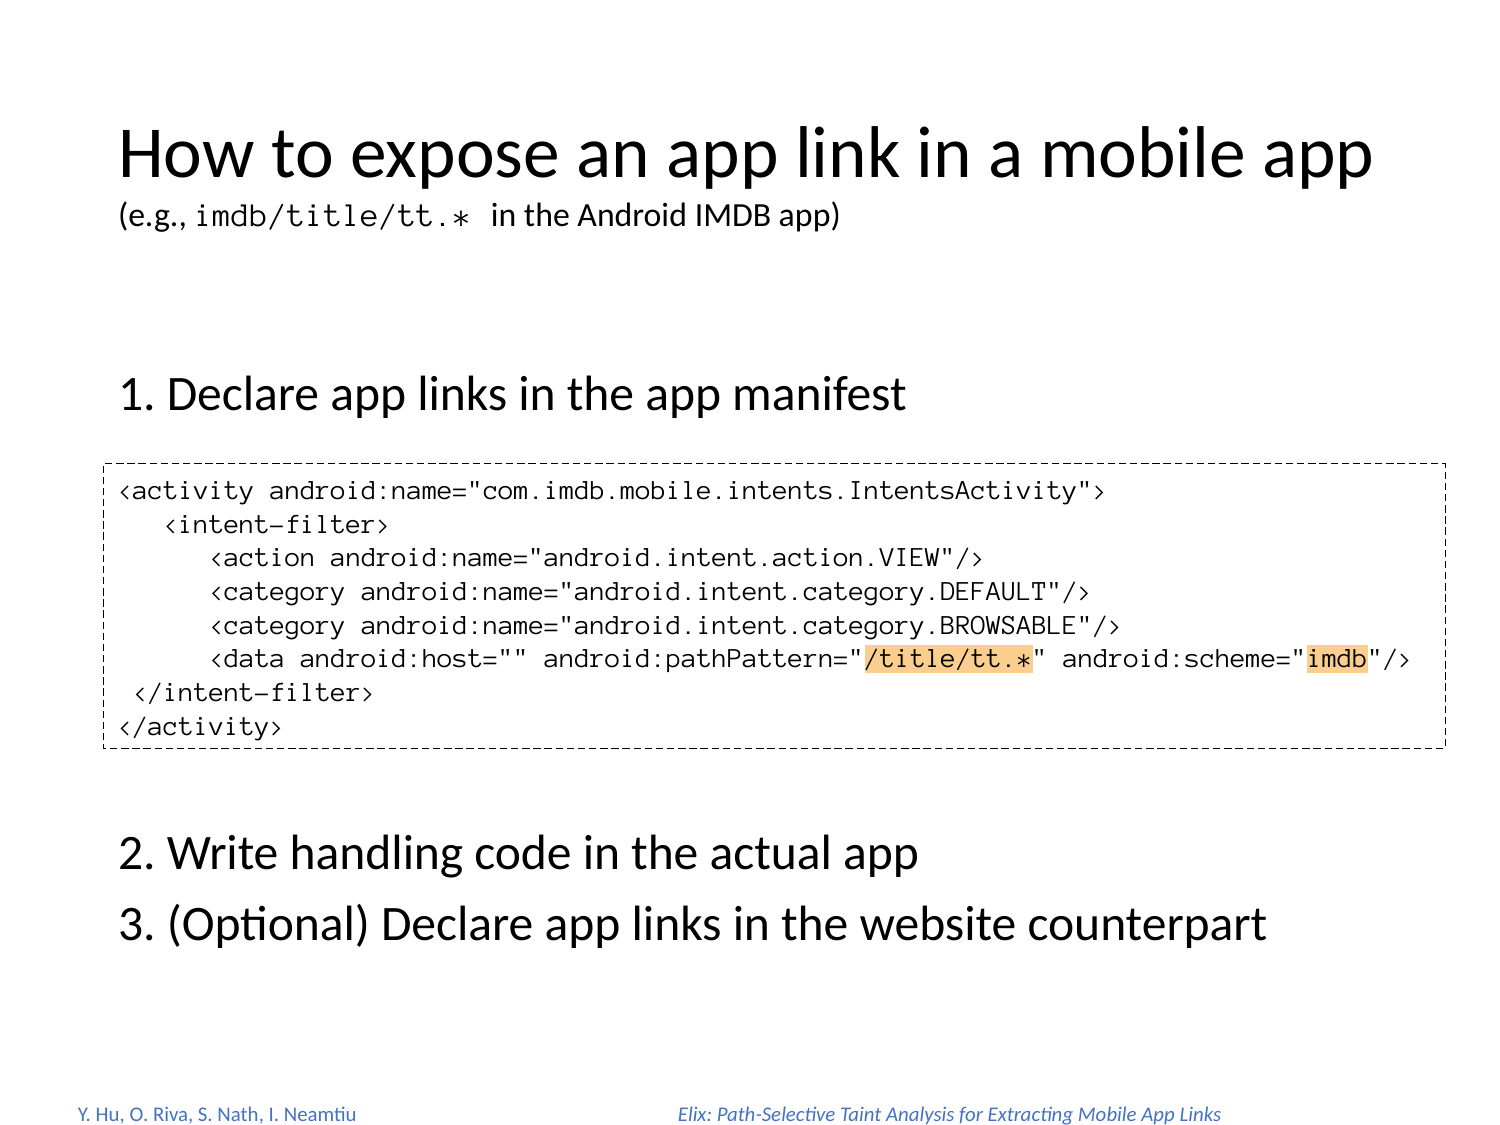

# How to expose an app link in a mobile app (e.g., imdb/title/tt.* in the Android IMDB app)
1. Declare app links in the app manifest

2. Write handling code in the actual app
3. (Optional) Declare app links in the website counterpart
<activity android:name="com.imdb.mobile.intents.IntentsActivity">
   <intent-filter>
      <action android:name="android.intent.action.VIEW"/>
      <category android:name="android.intent.category.DEFAULT"/>
      <category android:name="android.intent.category.BROWSABLE"/>
      <data android:host="" android:pathPattern="/title/tt.*" android:scheme="imdb"/>
 </intent-filter>
</activity>